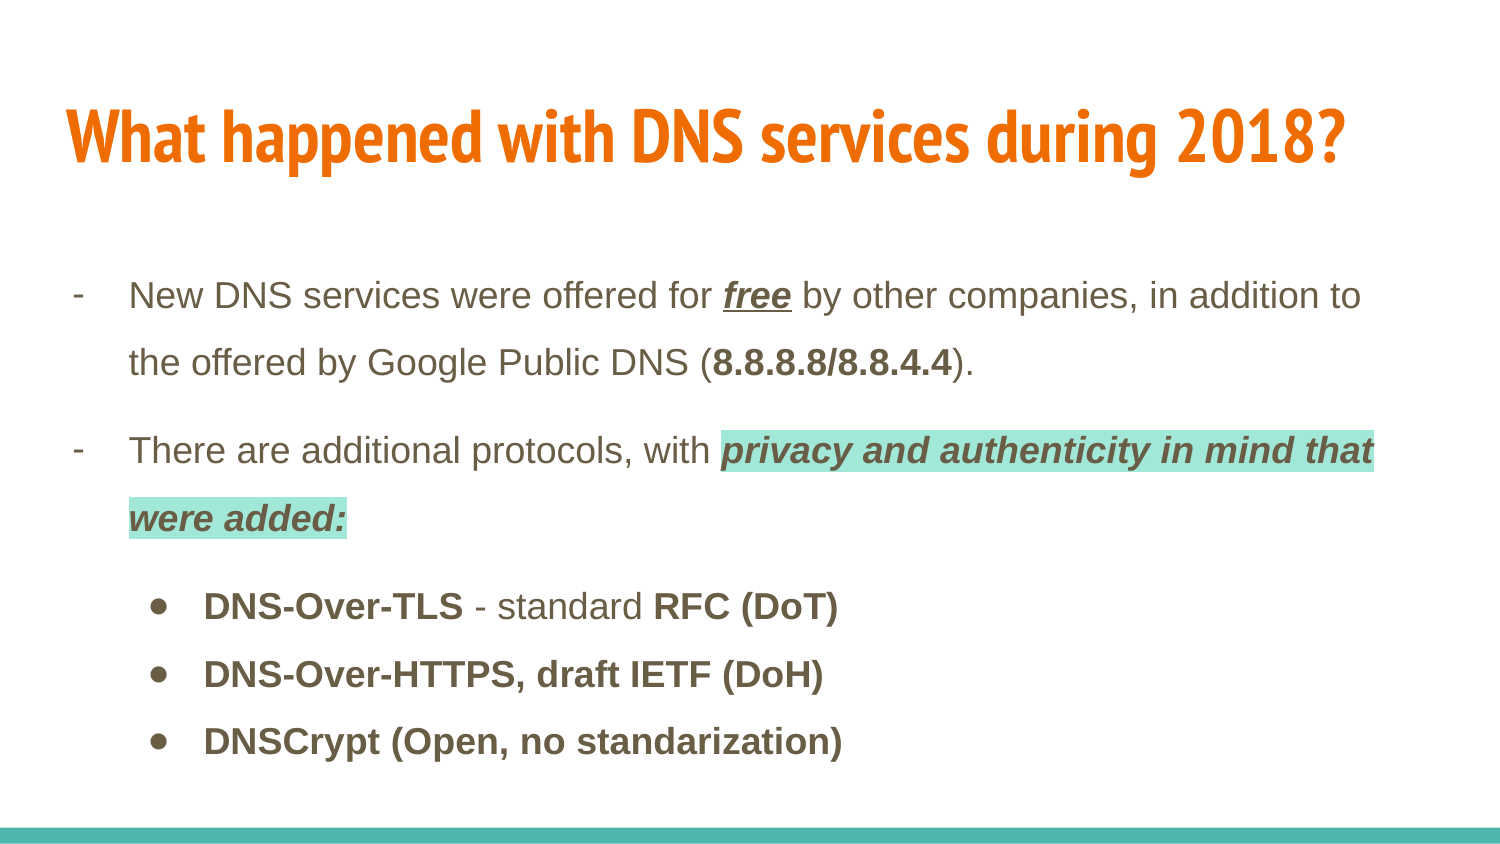

# What happened with DNS services during 2018?
New DNS services were offered for free by other companies, in addition to the offered by Google Public DNS (8.8.8.8/8.8.4.4).
There are additional protocols, with privacy and authenticity in mind that were added:
DNS-Over-TLS - standard RFC (DoT)
DNS-Over-HTTPS, draft IETF (DoH)
DNSCrypt (Open, no standarization)